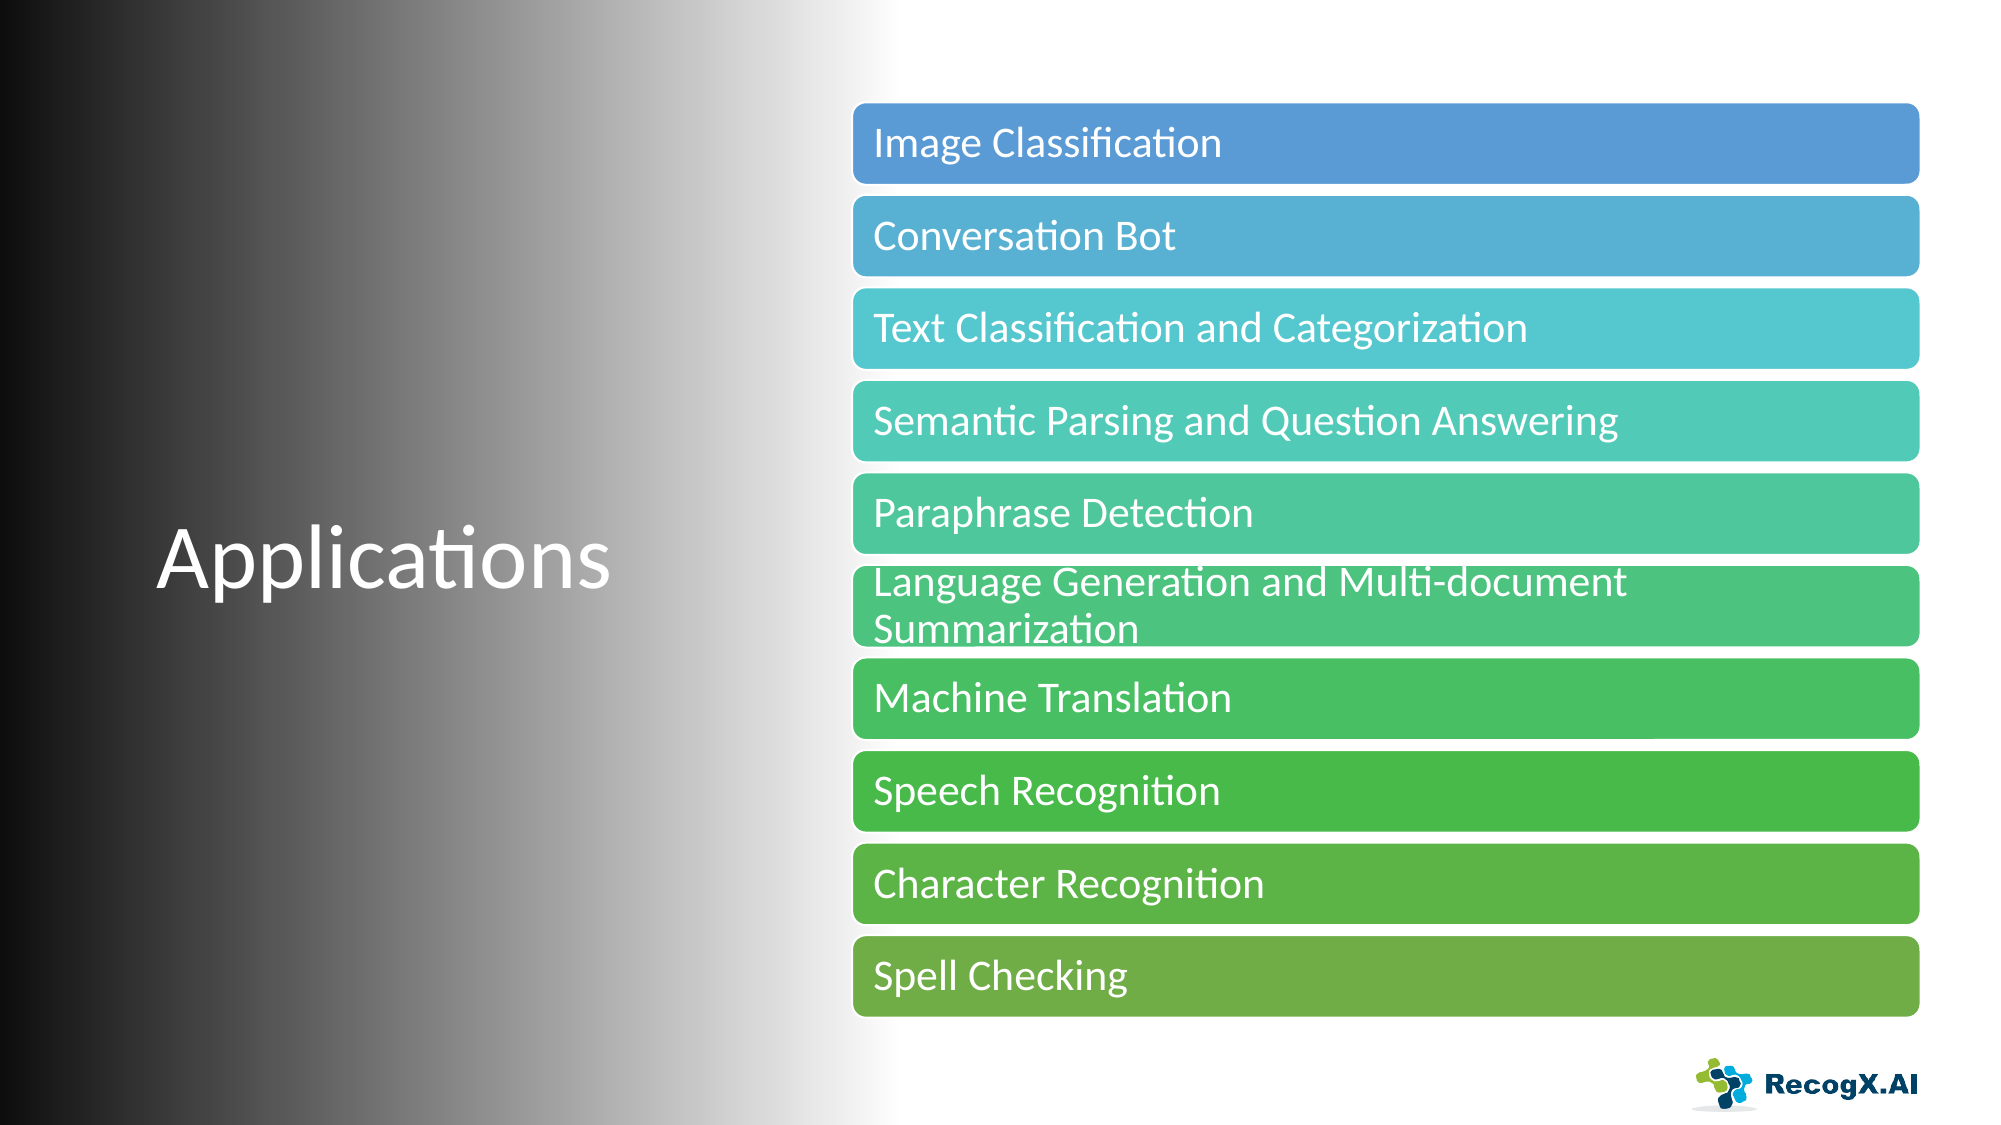

Image Classification
Conversation Bot
Text Classification and Categorization
Semantic Parsing and Question Answering
Paraphrase Detection
Language Generation and Multi-document Summarization
Machine Translation
Speech Recognition
Character Recognition
Spell Checking
# Applications